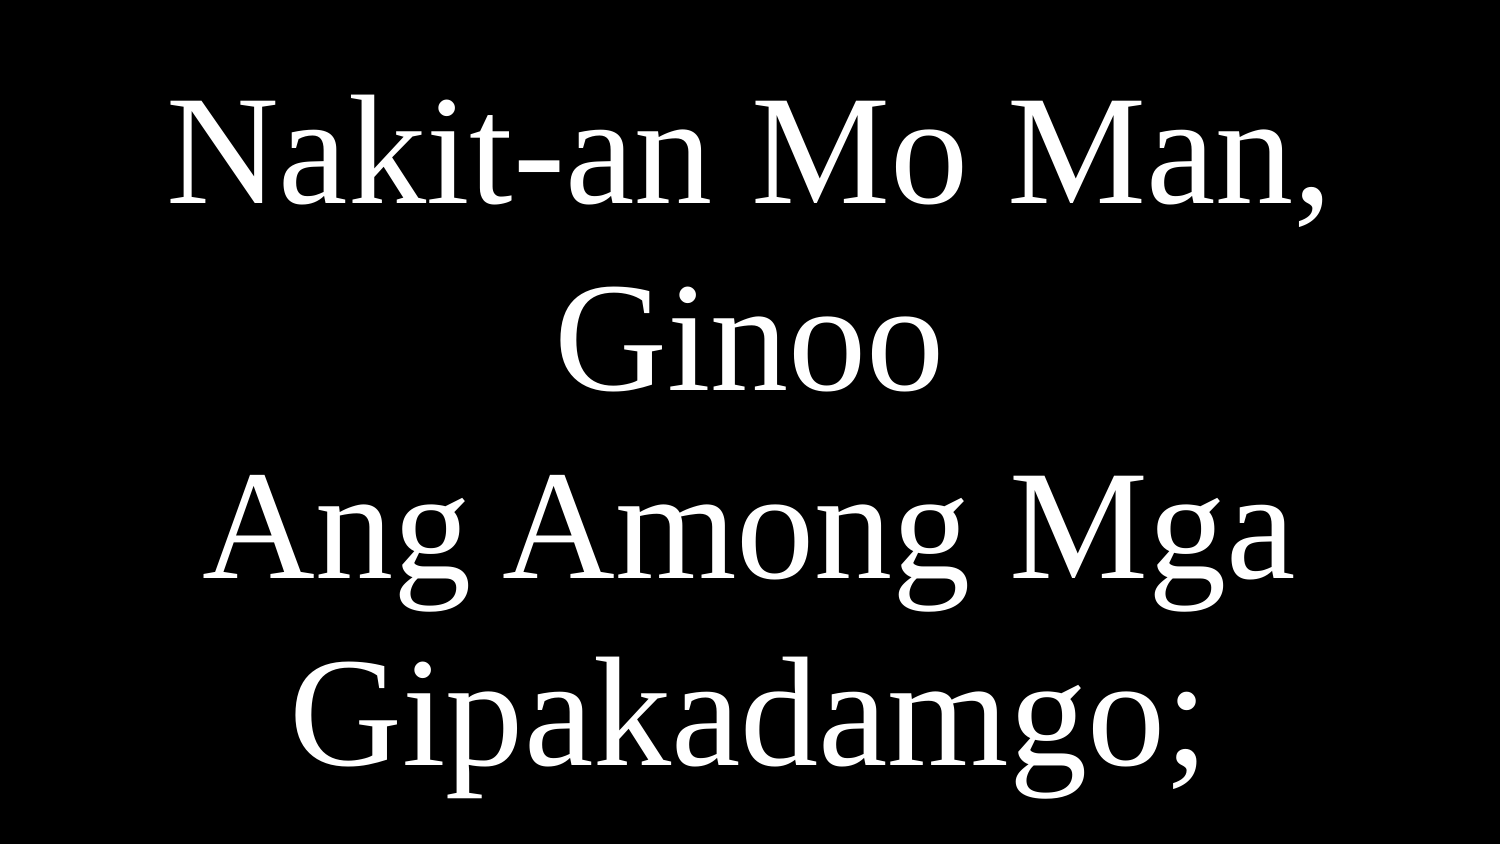

Nakit-an Mo Man, Ginoo
Ang Among Mga Gipakadamgo;